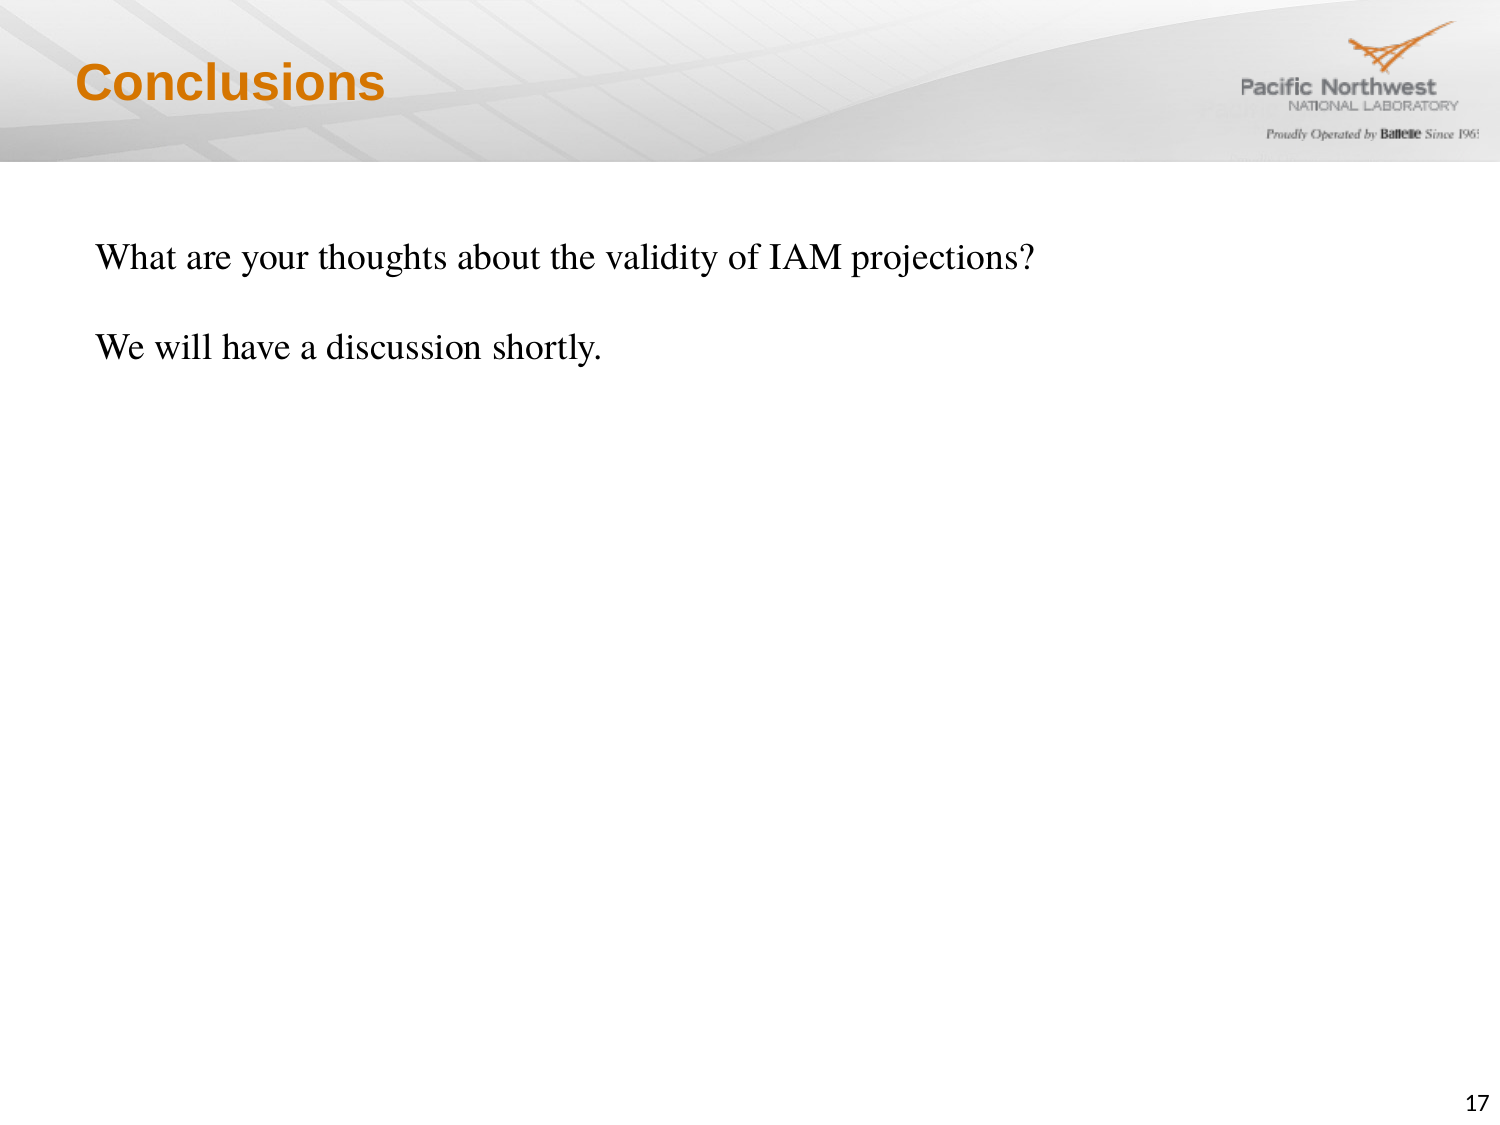

# Conclusions
What are your thoughts about the validity of IAM projections?

We will have a discussion shortly.